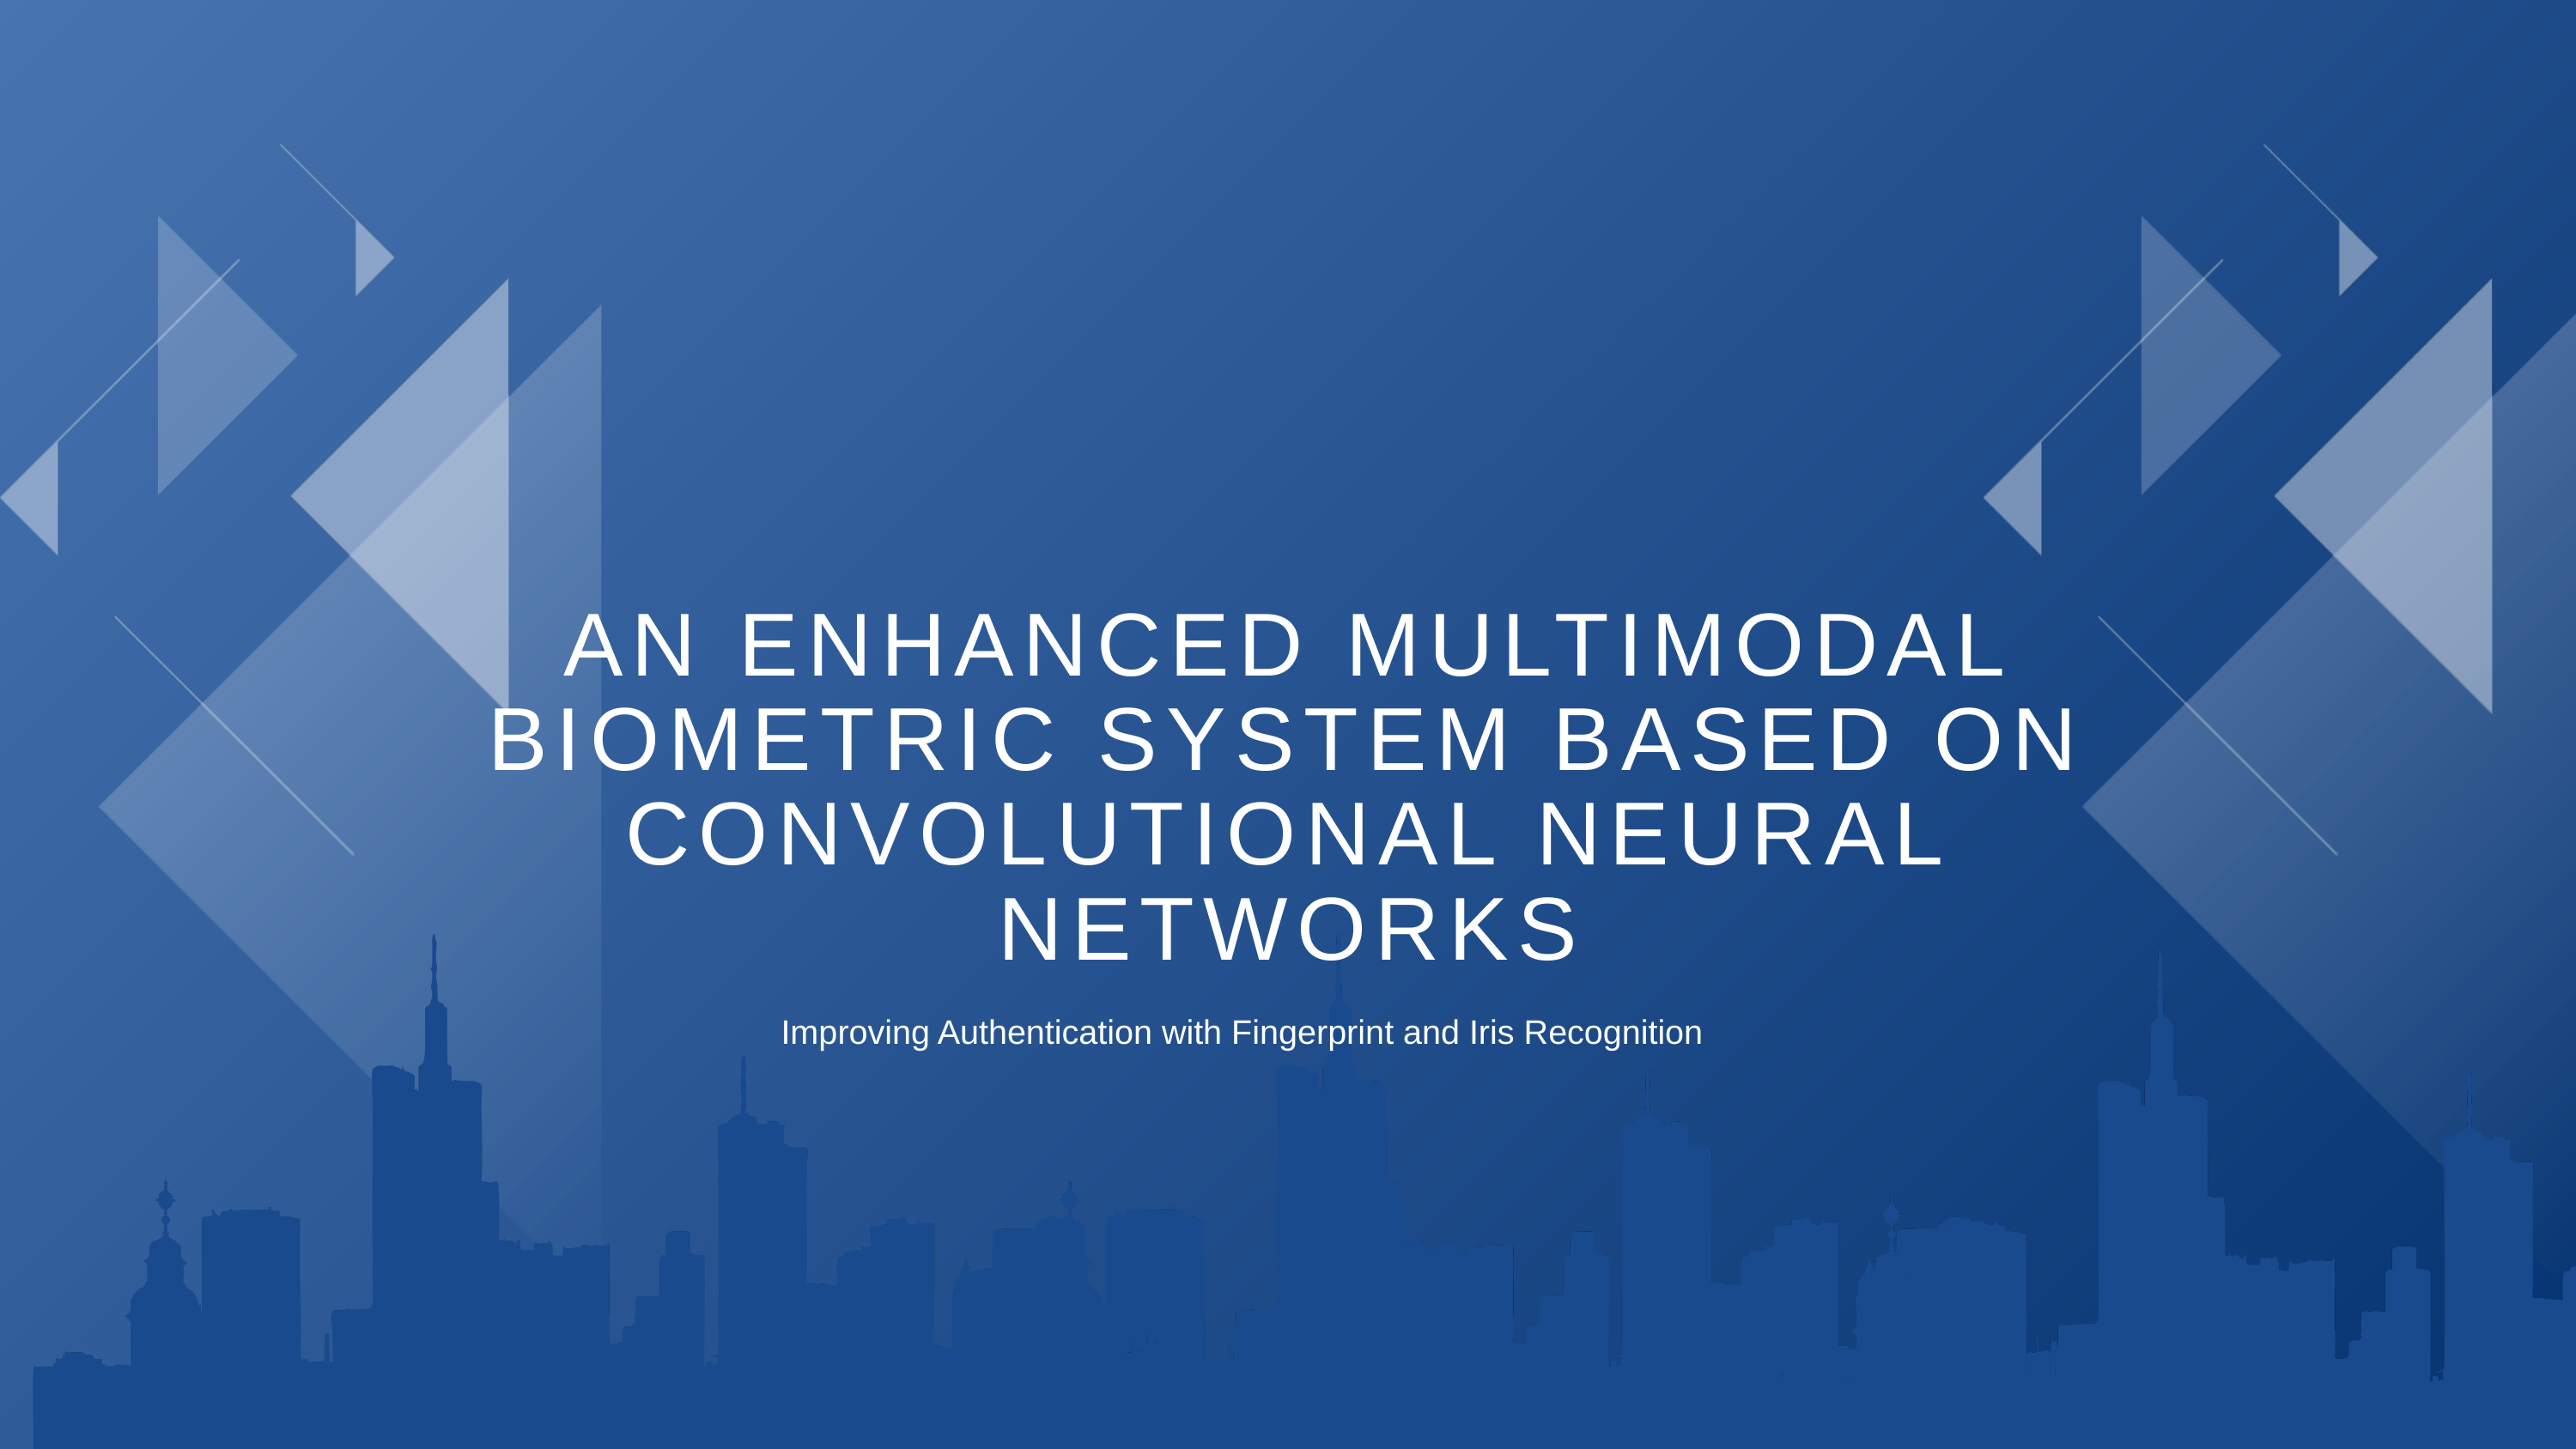

AN ENHANCED MULTIMODAL BIOMETRIC SYSTEM BASED ON CONVOLUTIONAL NEURAL NETWORKS

 Improving Authentication with Fingerprint and Iris Recognition